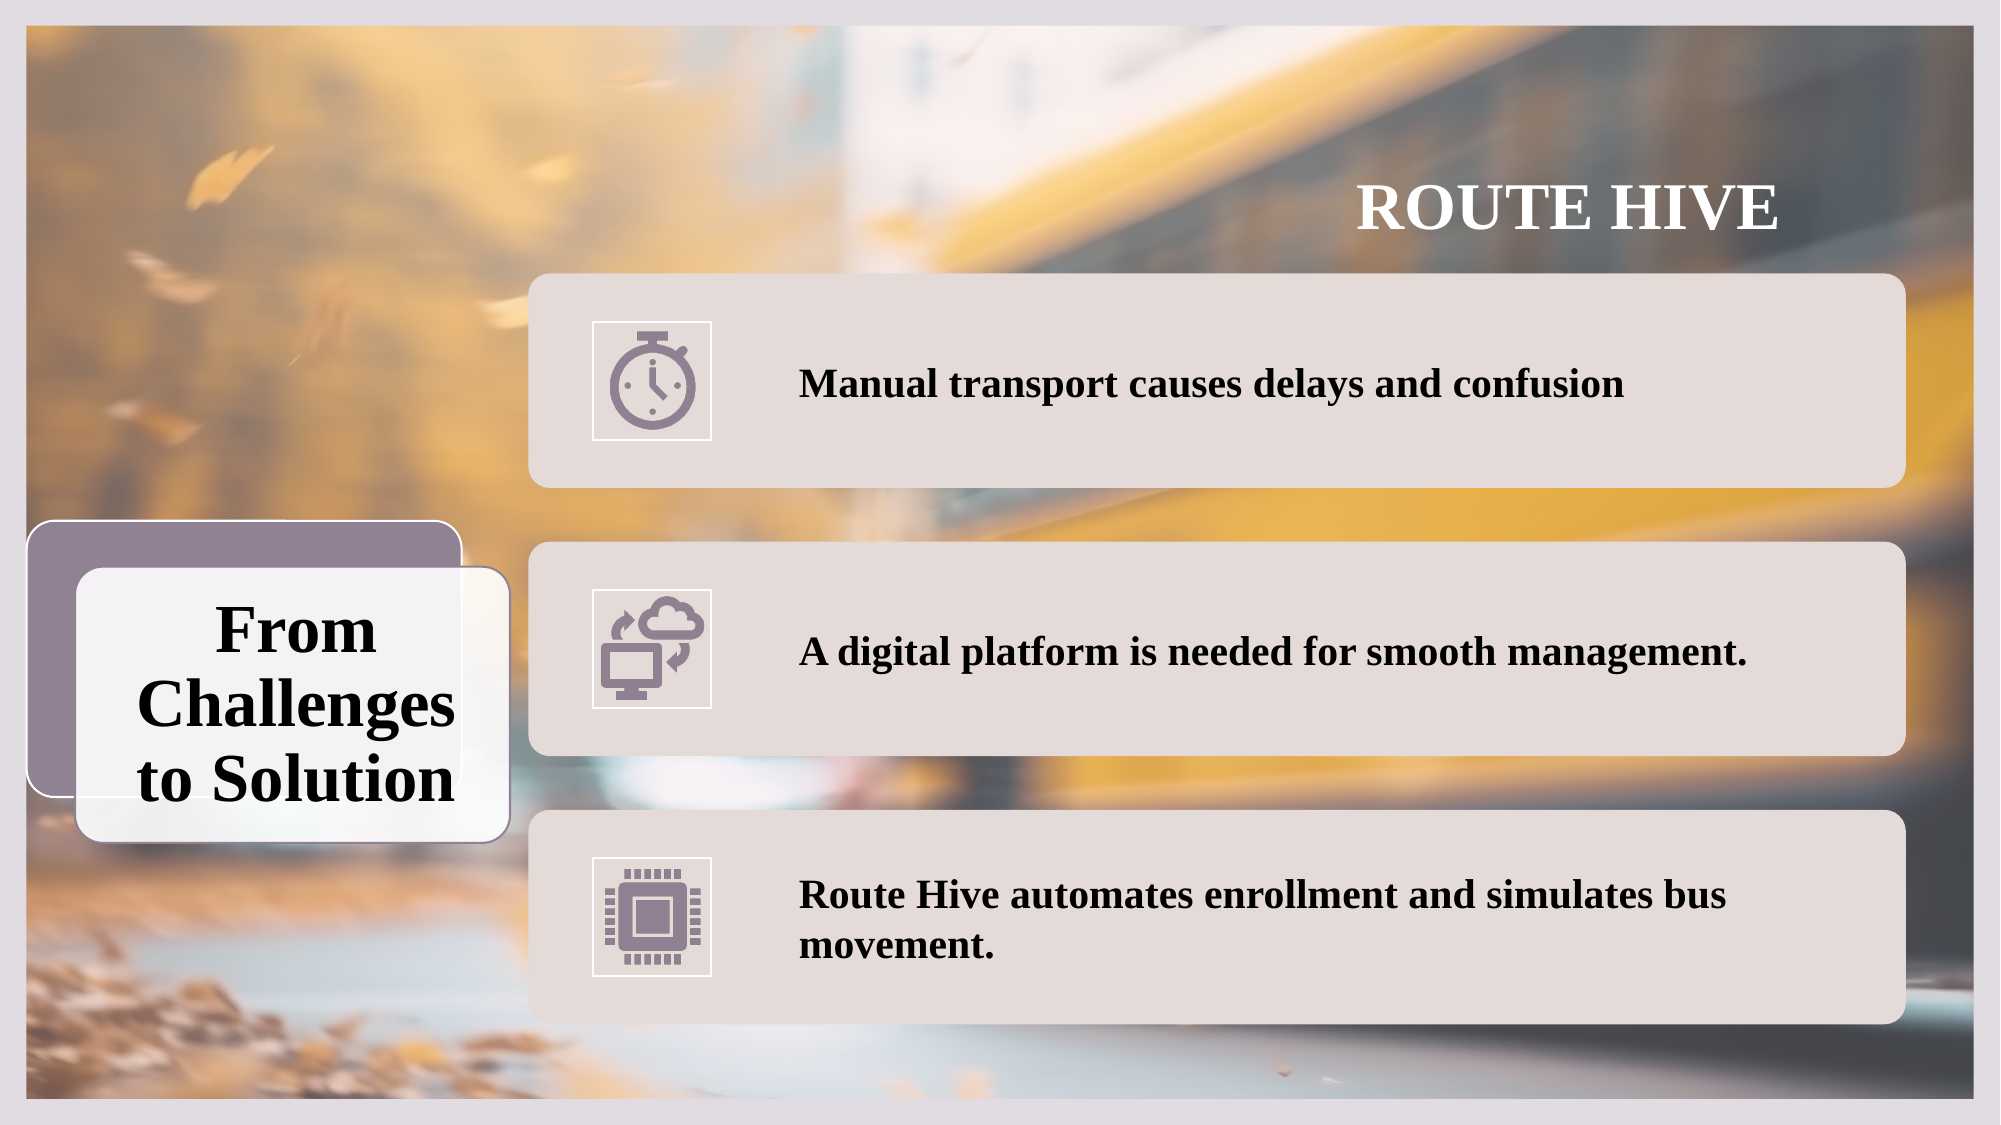

# ROUTE HIVE

Manual transport causes delays and confusion
A digital platform is needed for smooth management.
Route Hive automates enrollment and simulates bus movement.
From Challenges to Solution